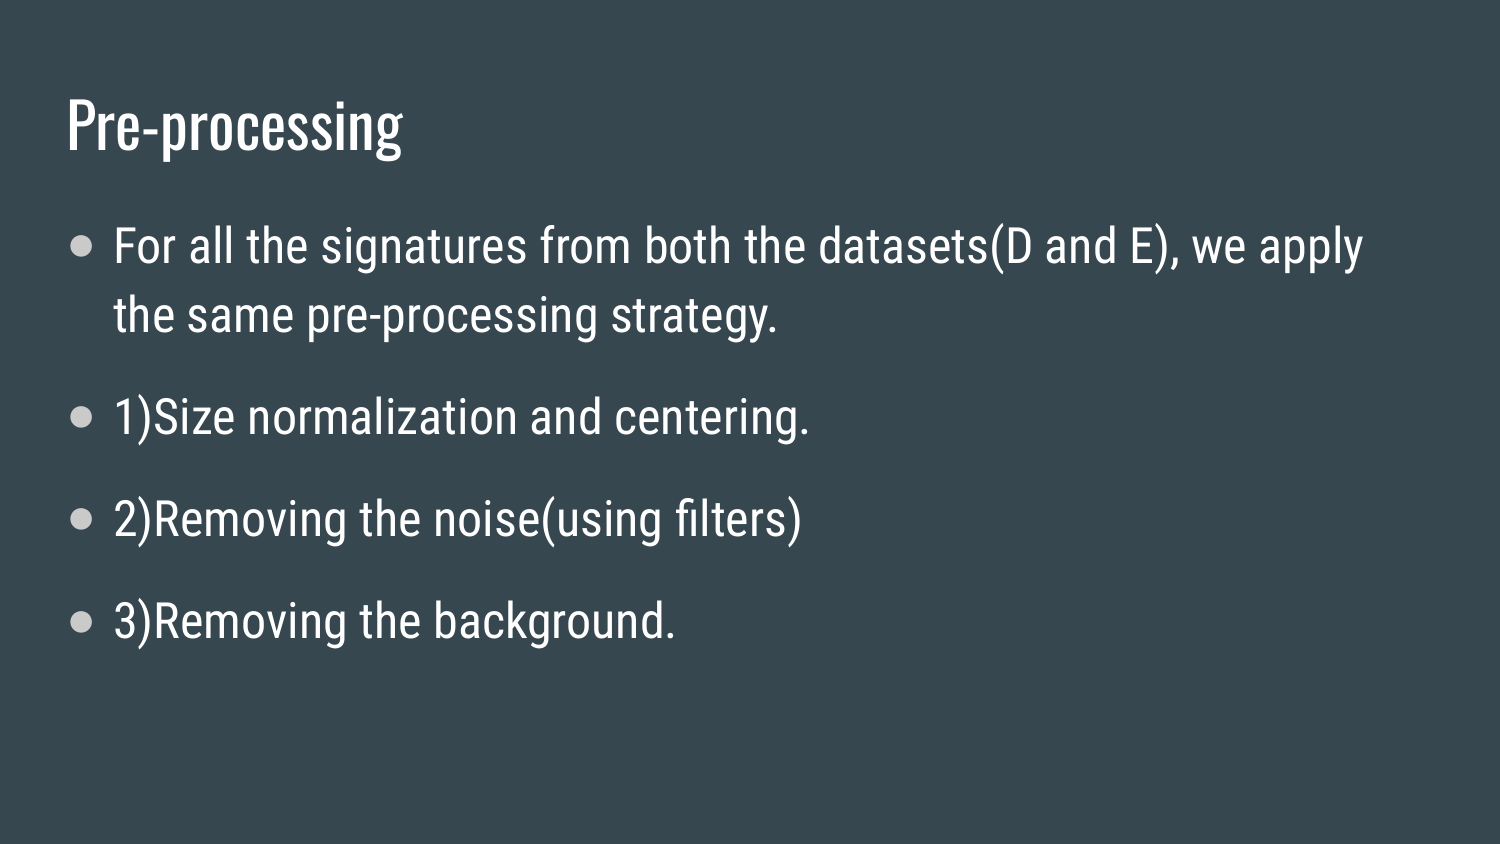

# Pre-processing
For all the signatures from both the datasets(D and E), we apply the same pre-processing strategy.
1)Size normalization and centering.
2)Removing the noise(using filters)
3)Removing the background.